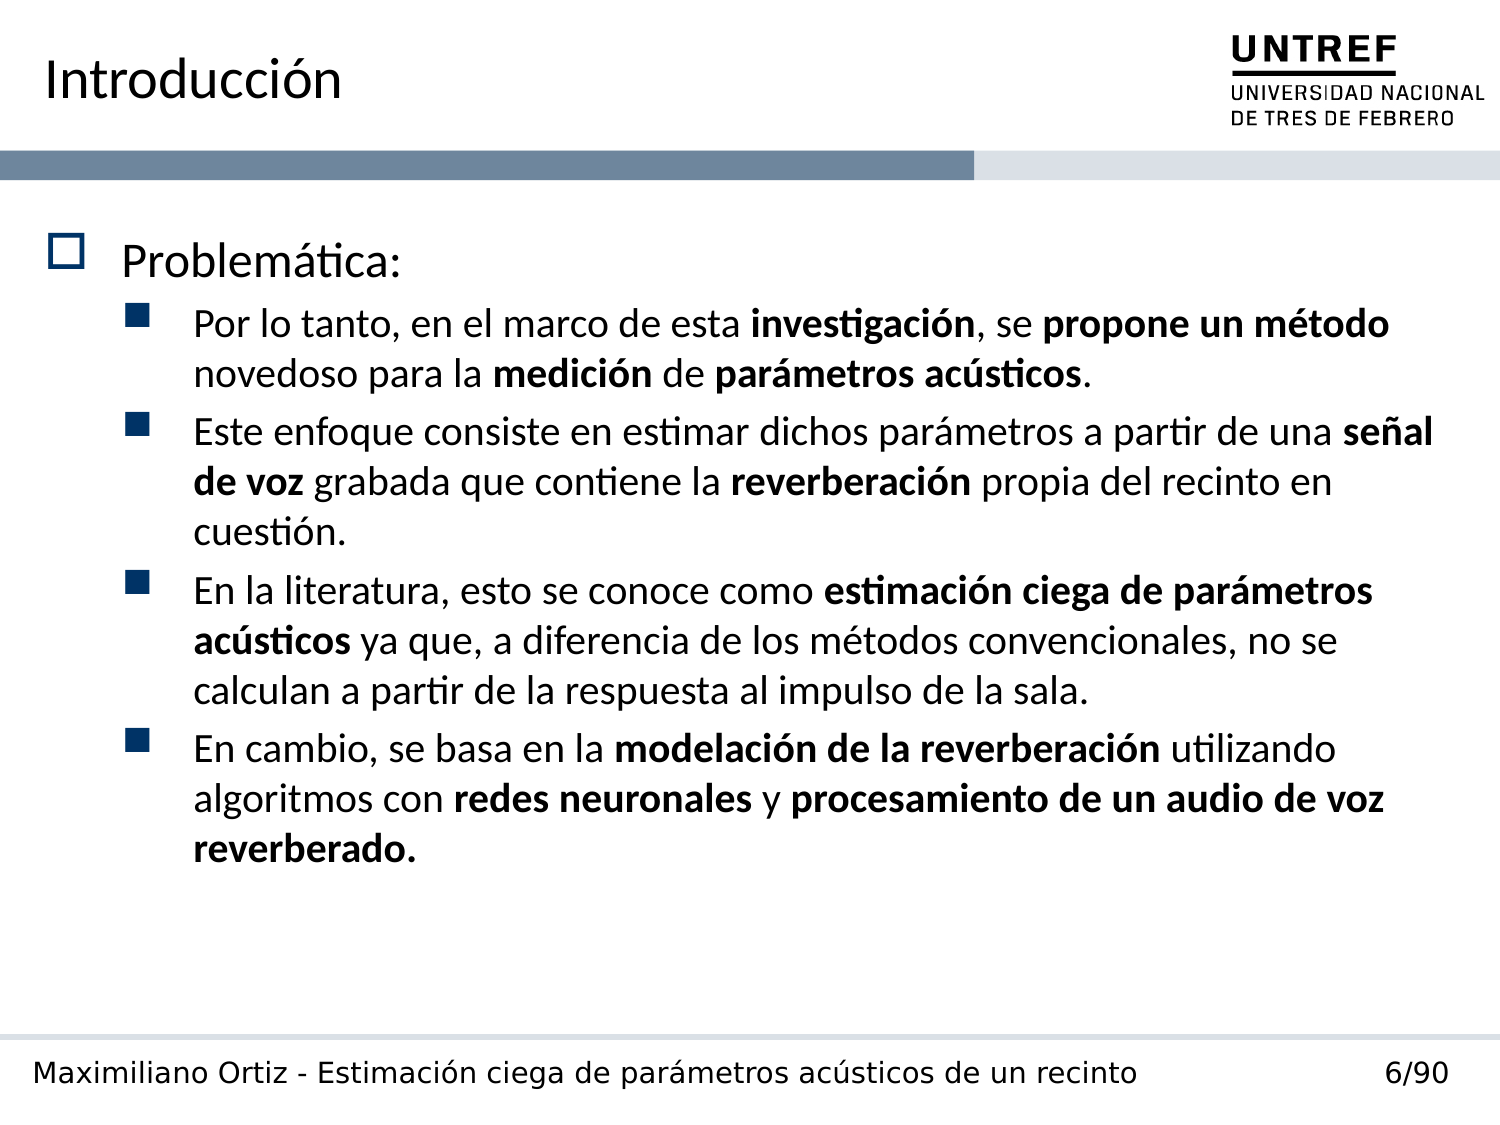

# Introducción
Problemática:
Por lo tanto, en el marco de esta investigación, se propone un método novedoso para la medición de parámetros acústicos.
Este enfoque consiste en estimar dichos parámetros a partir de una señal de voz grabada que contiene la reverberación propia del recinto en cuestión.
En la literatura, esto se conoce como estimación ciega de parámetros acústicos ya que, a diferencia de los métodos convencionales, no se calculan a partir de la respuesta al impulso de la sala.
En cambio, se basa en la modelación de la reverberación utilizando algoritmos con redes neuronales y procesamiento de un audio de voz reverberado.

6/90
Maximiliano Ortiz - Estimación ciega de parámetros acústicos de un recinto